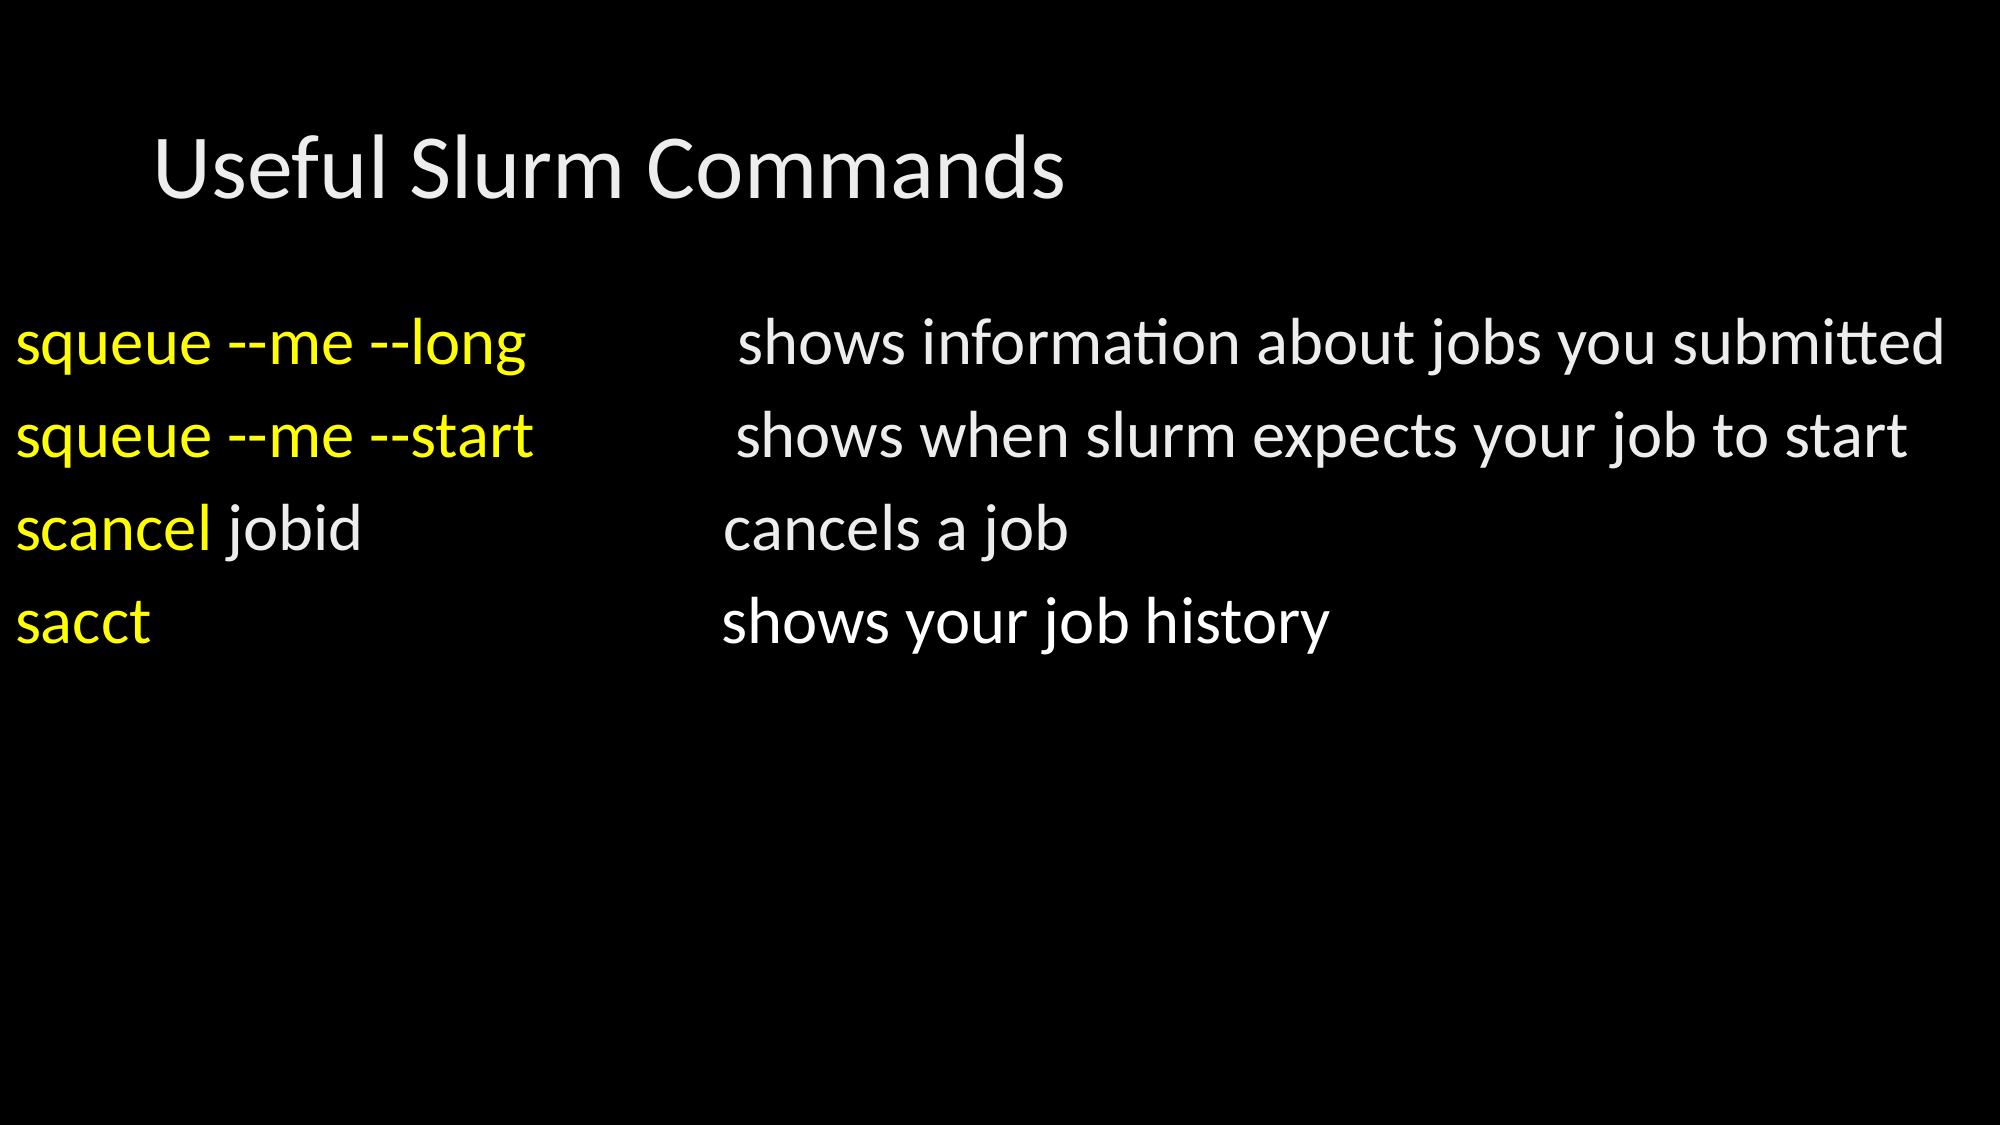

# Useful Slurm Commands
squeue --me --long              shows information about jobs you submitted
squeue --me --start	        shows when slurm expects your job to start
scancel jobid                        cancels a job
sacct                                      shows your job history